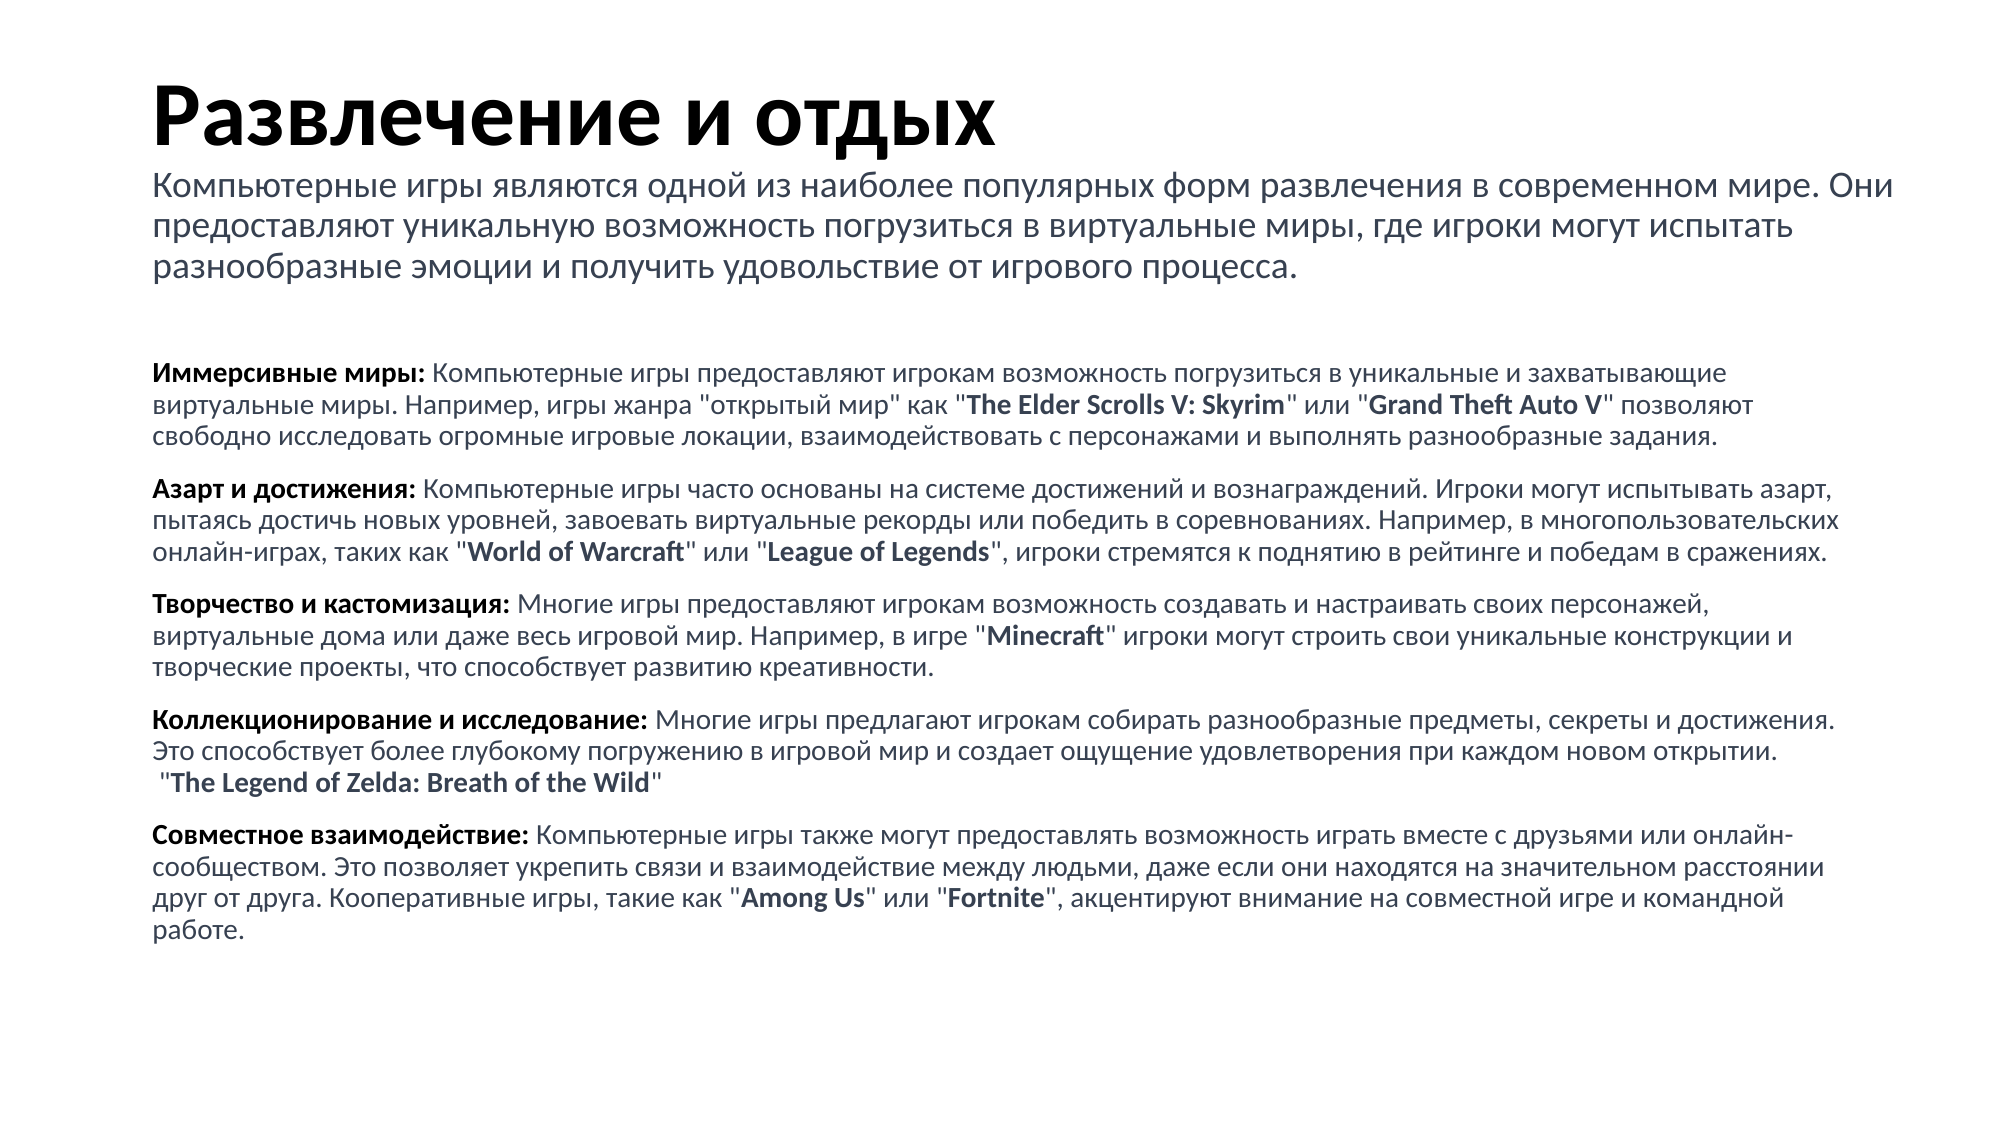

# Развлечение и отдых Компьютерные игры являются одной из наиболее популярных форм развлечения в современном мире. Они предоставляют уникальную возможность погрузиться в виртуальные миры, где игроки могут испытать разнообразные эмоции и получить удовольствие от игрового процесса.
Иммерсивные миры: Компьютерные игры предоставляют игрокам возможность погрузиться в уникальные и захватывающие виртуальные миры. Например, игры жанра "открытый мир" как "The Elder Scrolls V: Skyrim" или "Grand Theft Auto V" позволяют свободно исследовать огромные игровые локации, взаимодействовать с персонажами и выполнять разнообразные задания.
Азарт и достижения: Компьютерные игры часто основаны на системе достижений и вознаграждений. Игроки могут испытывать азарт, пытаясь достичь новых уровней, завоевать виртуальные рекорды или победить в соревнованиях. Например, в многопользовательских онлайн-играх, таких как "World of Warcraft" или "League of Legends", игроки стремятся к поднятию в рейтинге и победам в сражениях.
Творчество и кастомизация: Многие игры предоставляют игрокам возможность создавать и настраивать своих персонажей, виртуальные дома или даже весь игровой мир. Например, в игре "Minecraft" игроки могут строить свои уникальные конструкции и творческие проекты, что способствует развитию креативности.
Коллекционирование и исследование: Многие игры предлагают игрокам собирать разнообразные предметы, секреты и достижения. Это способствует более глубокому погружению в игровой мир и создает ощущение удовлетворения при каждом новом открытии.  "The Legend of Zelda: Breath of the Wild"
Совместное взаимодействие: Компьютерные игры также могут предоставлять возможность играть вместе с друзьями или онлайн-сообществом. Это позволяет укрепить связи и взаимодействие между людьми, даже если они находятся на значительном расстоянии друг от друга. Кооперативные игры, такие как "Among Us" или "Fortnite", акцентируют внимание на совместной игре и командной работе.